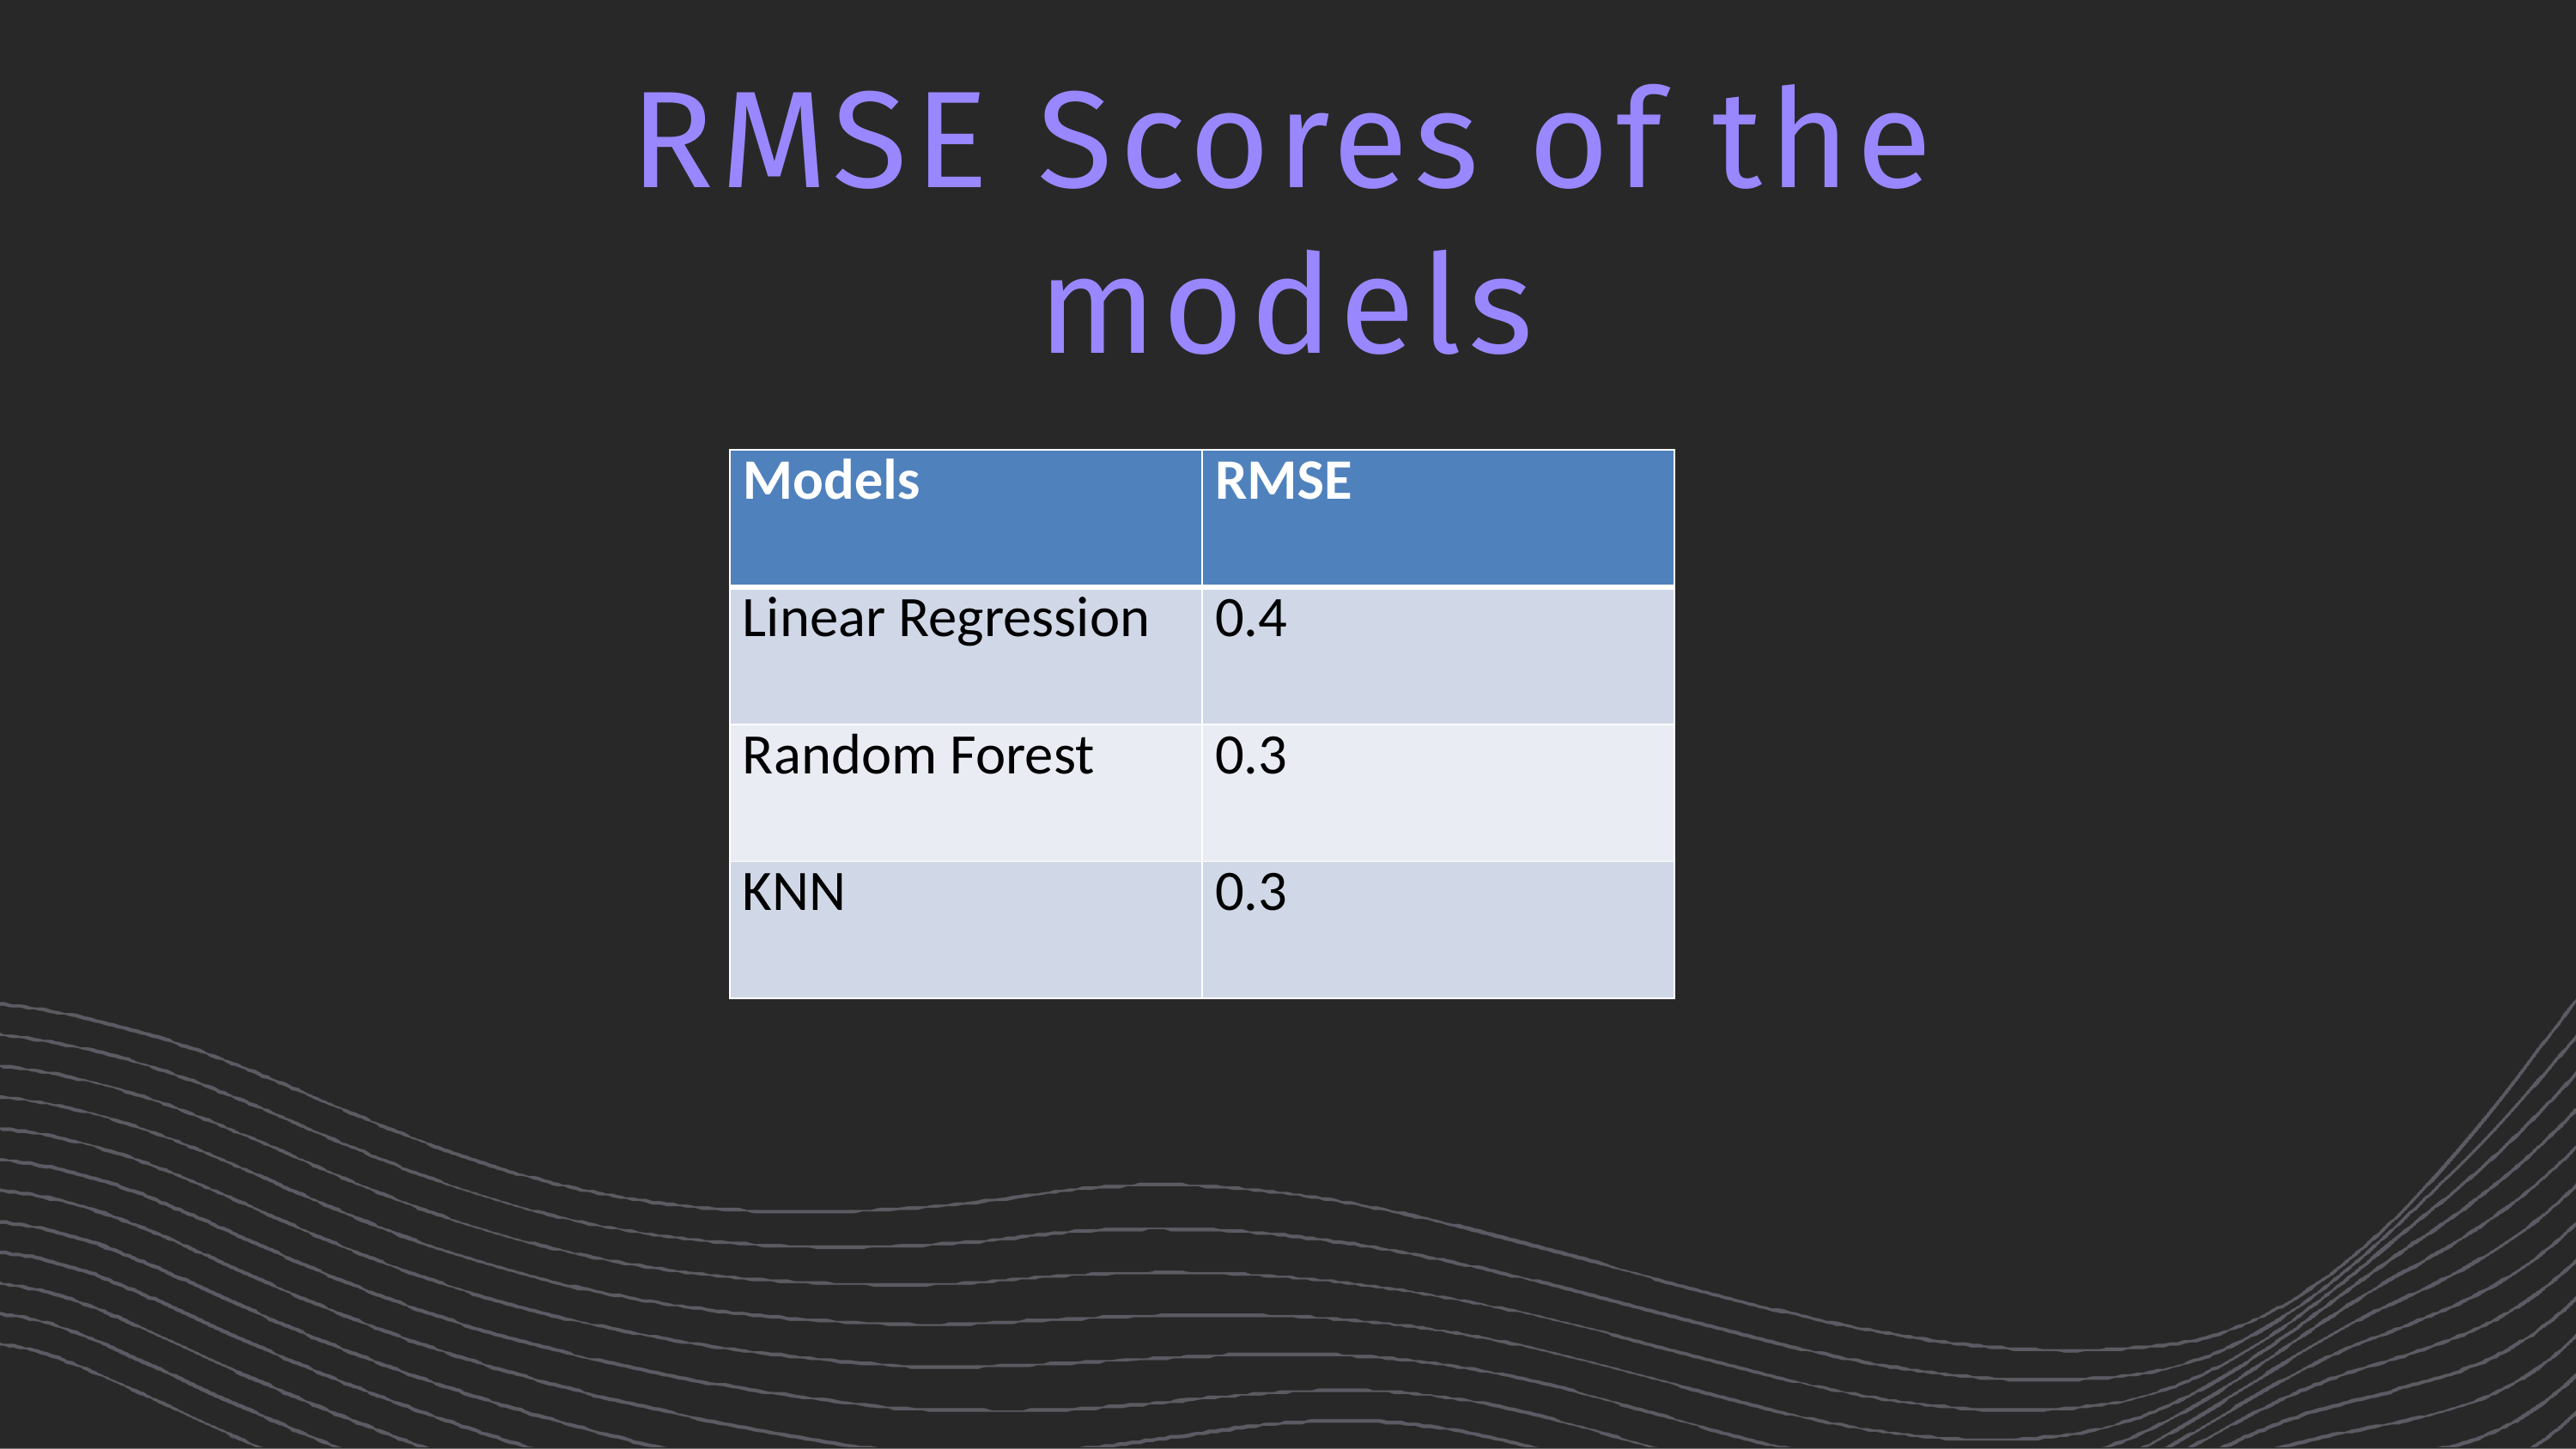

# RMSE Scores of the models
| Models | RMSE |
| --- | --- |
| Linear Regression | 0.4 |
| Random Forest | 0.3 |
| KNN | 0.3 |